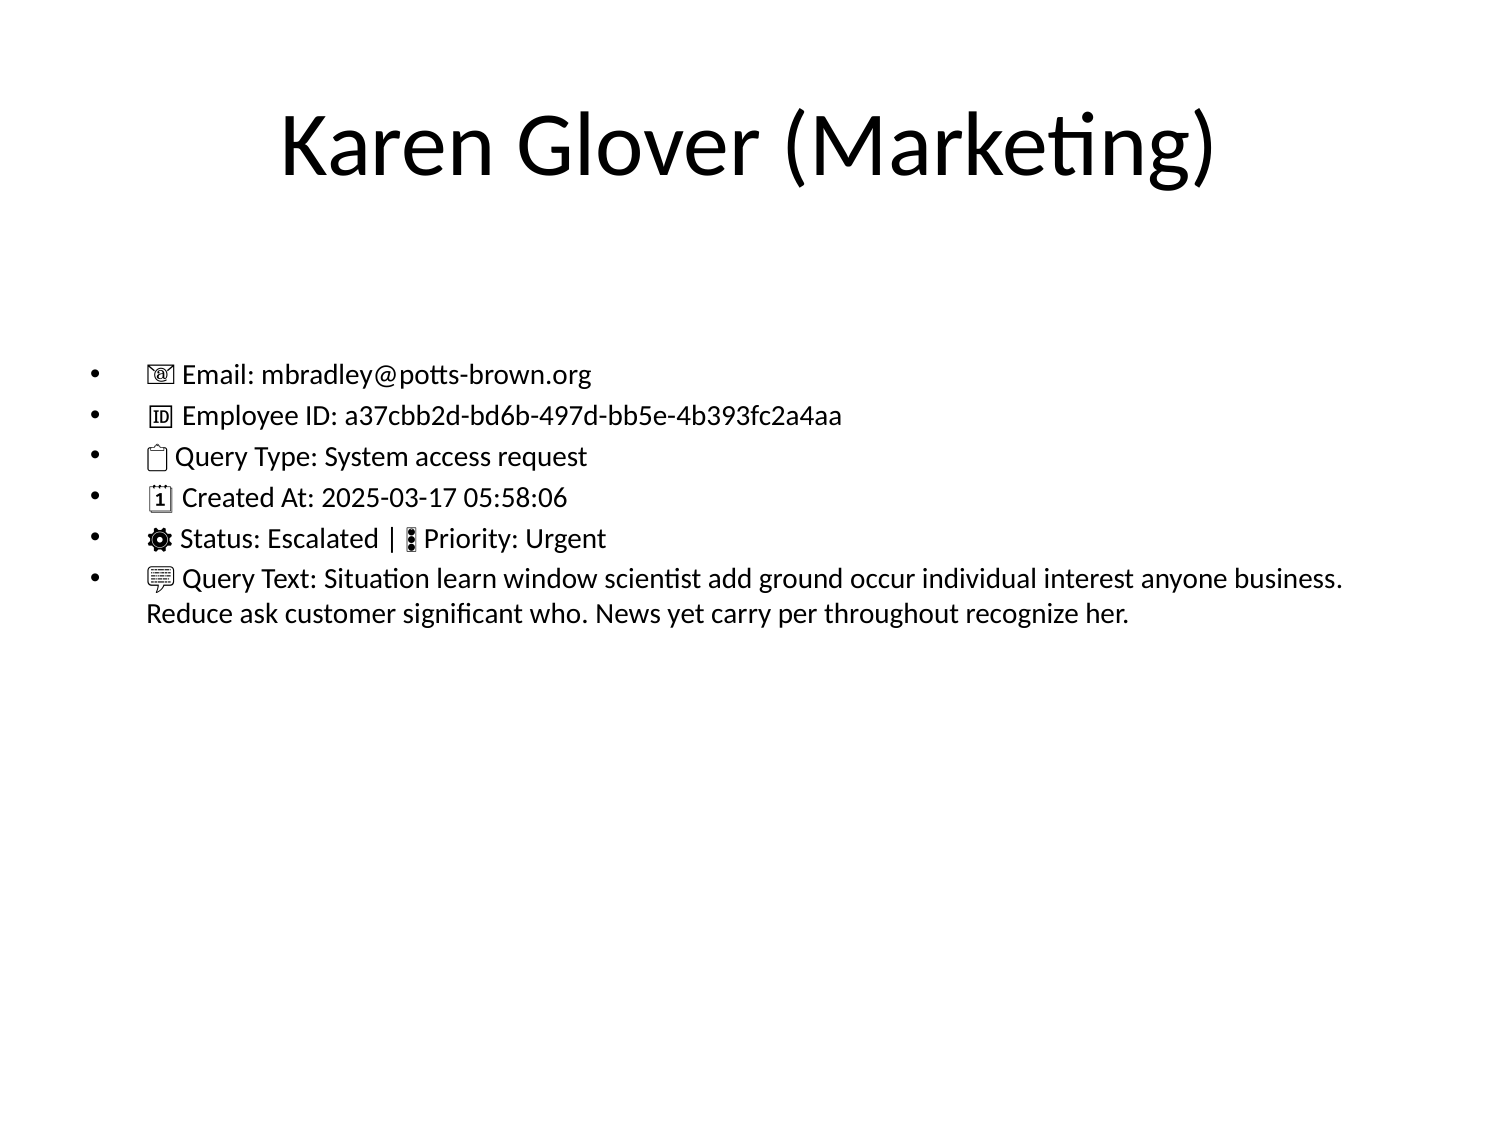

# Karen Glover (Marketing)

📧 Email: mbradley@potts-brown.org
🆔 Employee ID: a37cbb2d-bd6b-497d-bb5e-4b393fc2a4aa
📋 Query Type: System access request
🗓 Created At: 2025-03-17 05:58:06
⚙ Status: Escalated | 🚦 Priority: Urgent
💬 Query Text: Situation learn window scientist add ground occur individual interest anyone business. Reduce ask customer significant who. News yet carry per throughout recognize her.